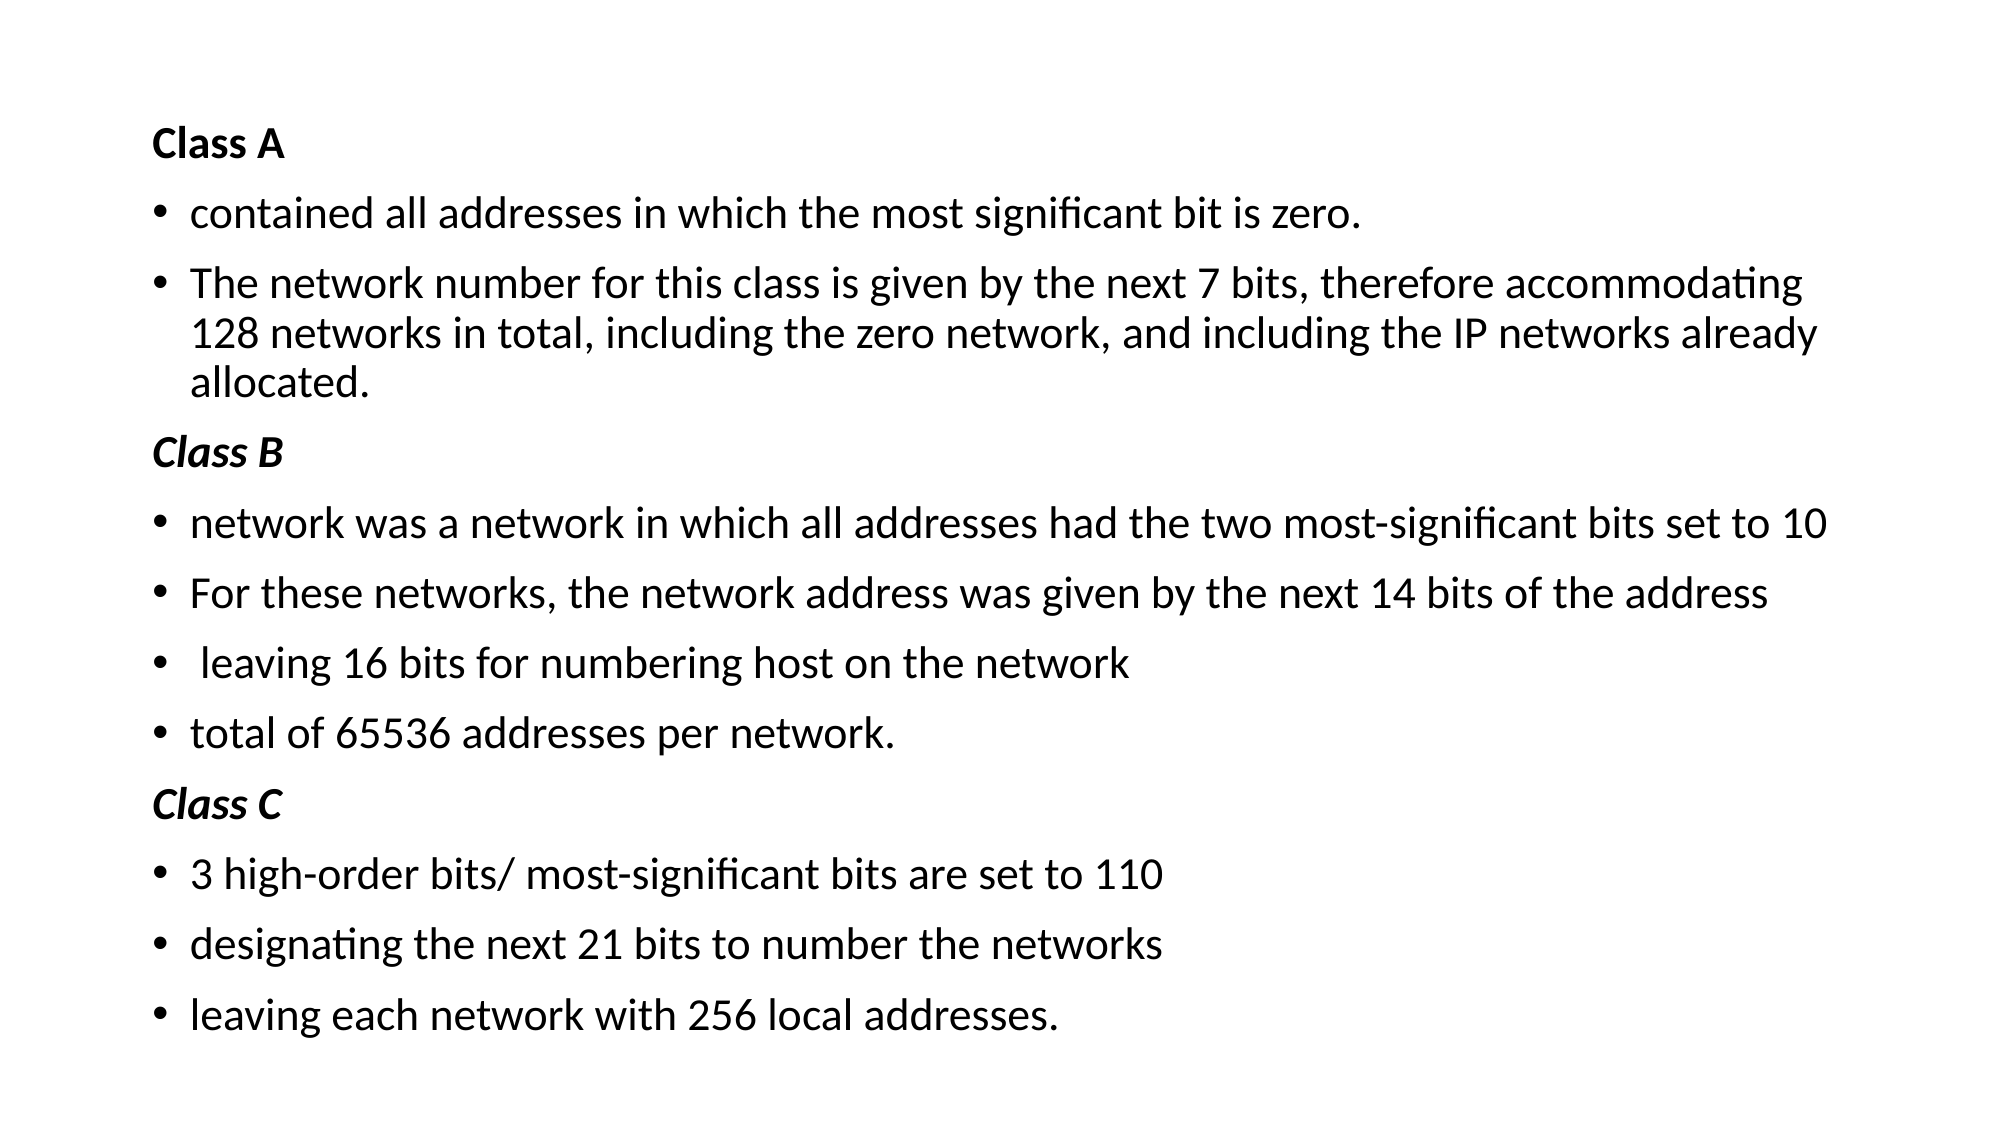

Class A
contained all addresses in which the most significant bit is zero.
The network number for this class is given by the next 7 bits, therefore accommodating 128 networks in total, including the zero network, and including the IP networks already allocated.
Class B
network was a network in which all addresses had the two most-significant bits set to 10
For these networks, the network address was given by the next 14 bits of the address
 leaving 16 bits for numbering host on the network
total of 65536 addresses per network.
Class C
3 high-order bits/ most-significant bits are set to 110
designating the next 21 bits to number the networks
leaving each network with 256 local addresses.